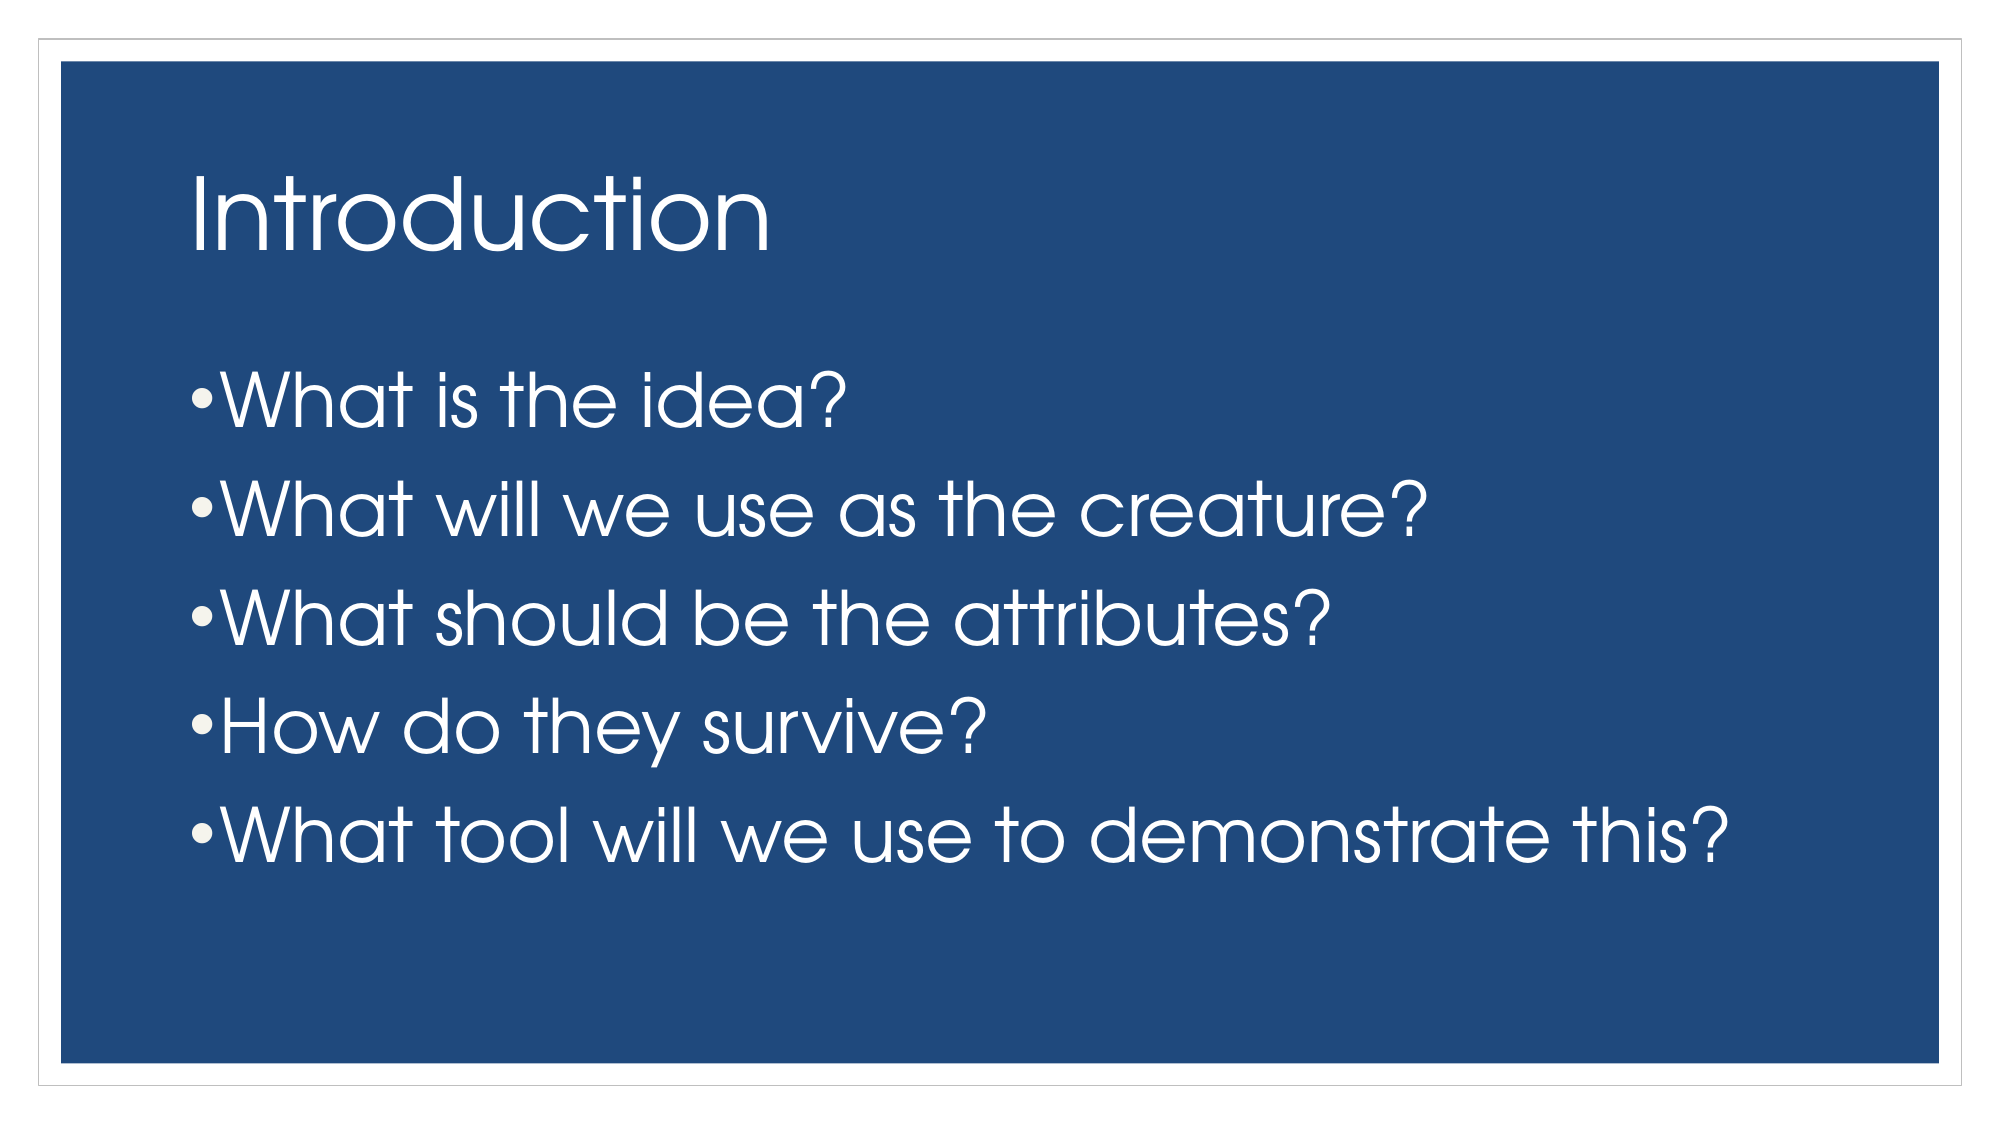

# Introduction
What is the idea?
What will we use as the creature?
What should be the attributes?
How do they survive?
What tool will we use to demonstrate this?